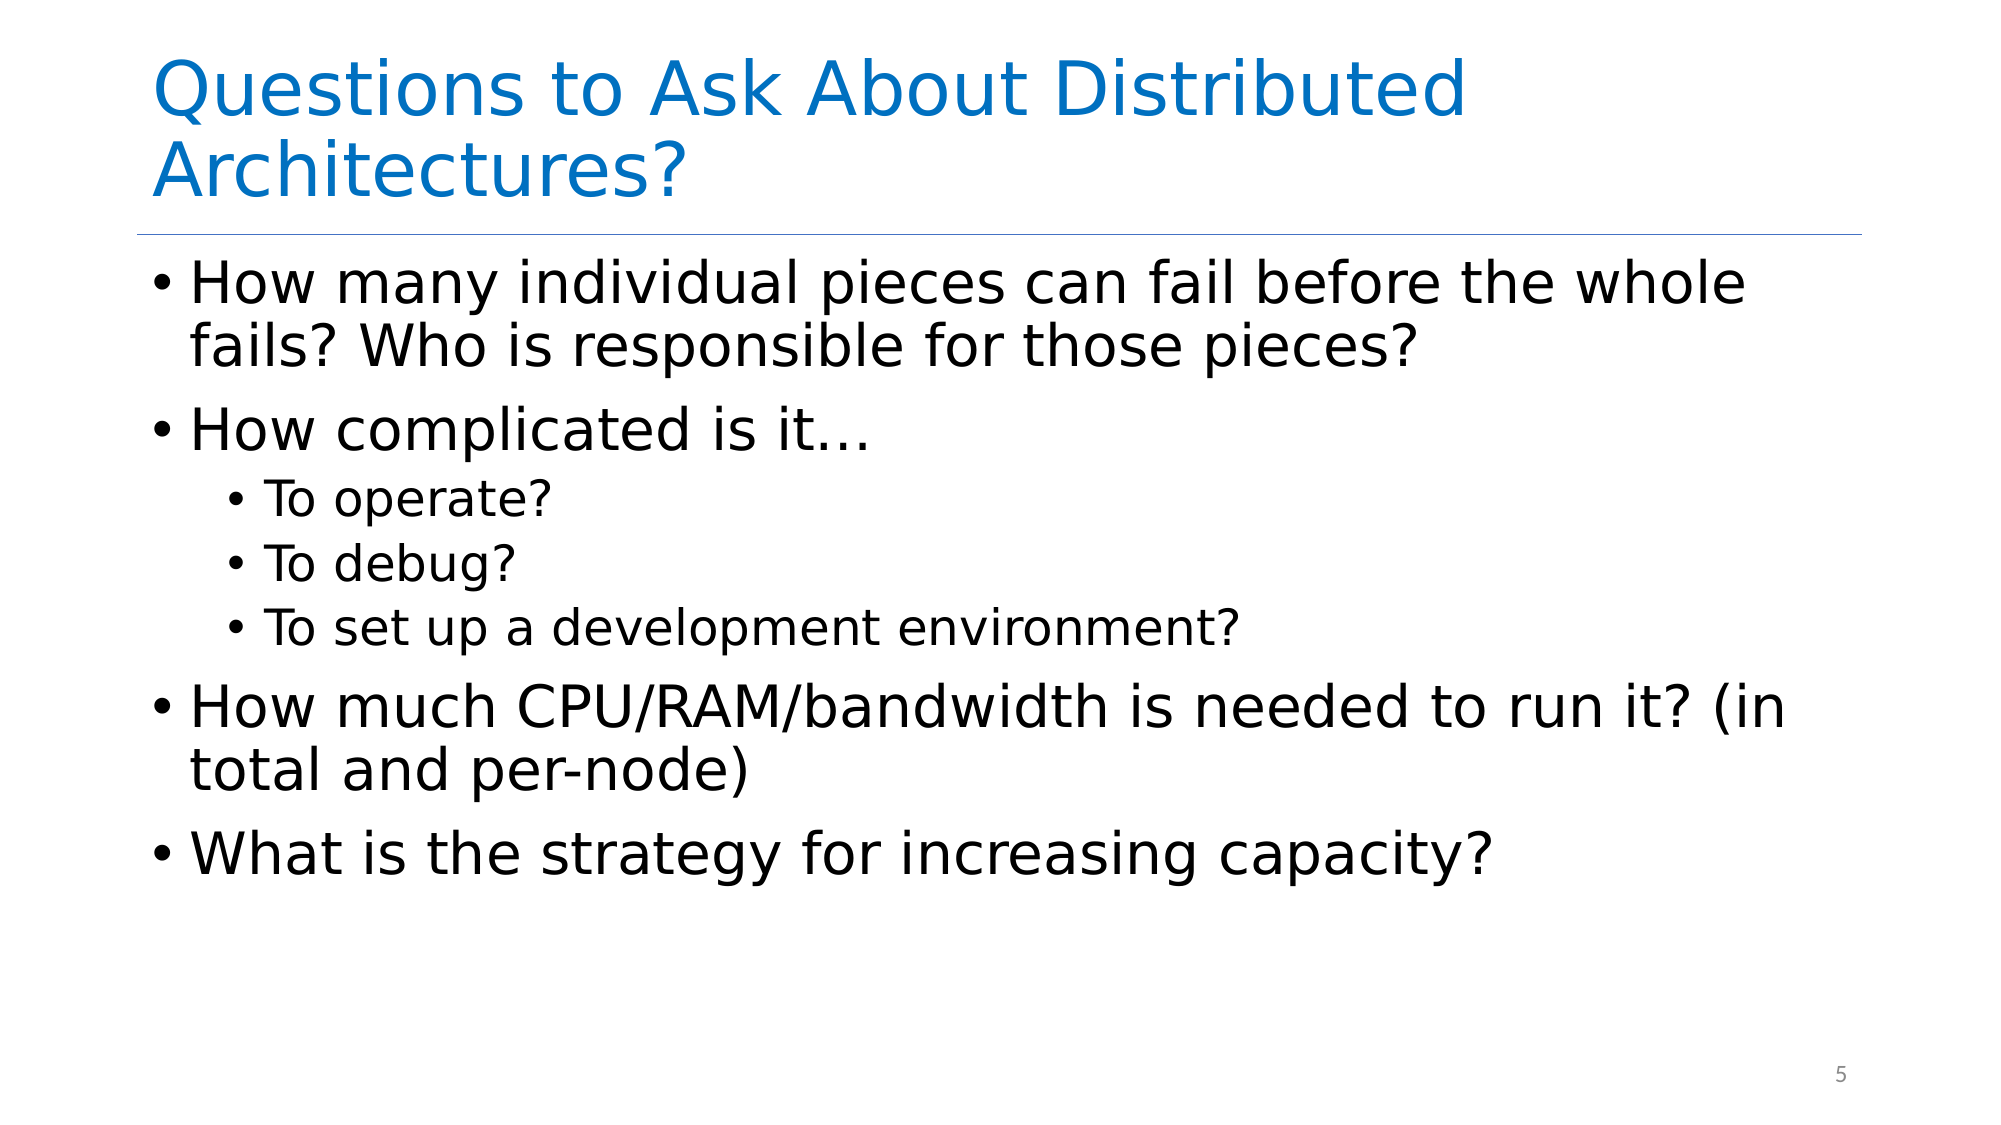

# Questions to Ask About Distributed Architectures?
How many individual pieces can fail before the whole fails? Who is responsible for those pieces?
How complicated is it…
To operate?
To debug?
To set up a development environment?
How much CPU/RAM/bandwidth is needed to run it? (in total and per-node)
What is the strategy for increasing capacity?
5